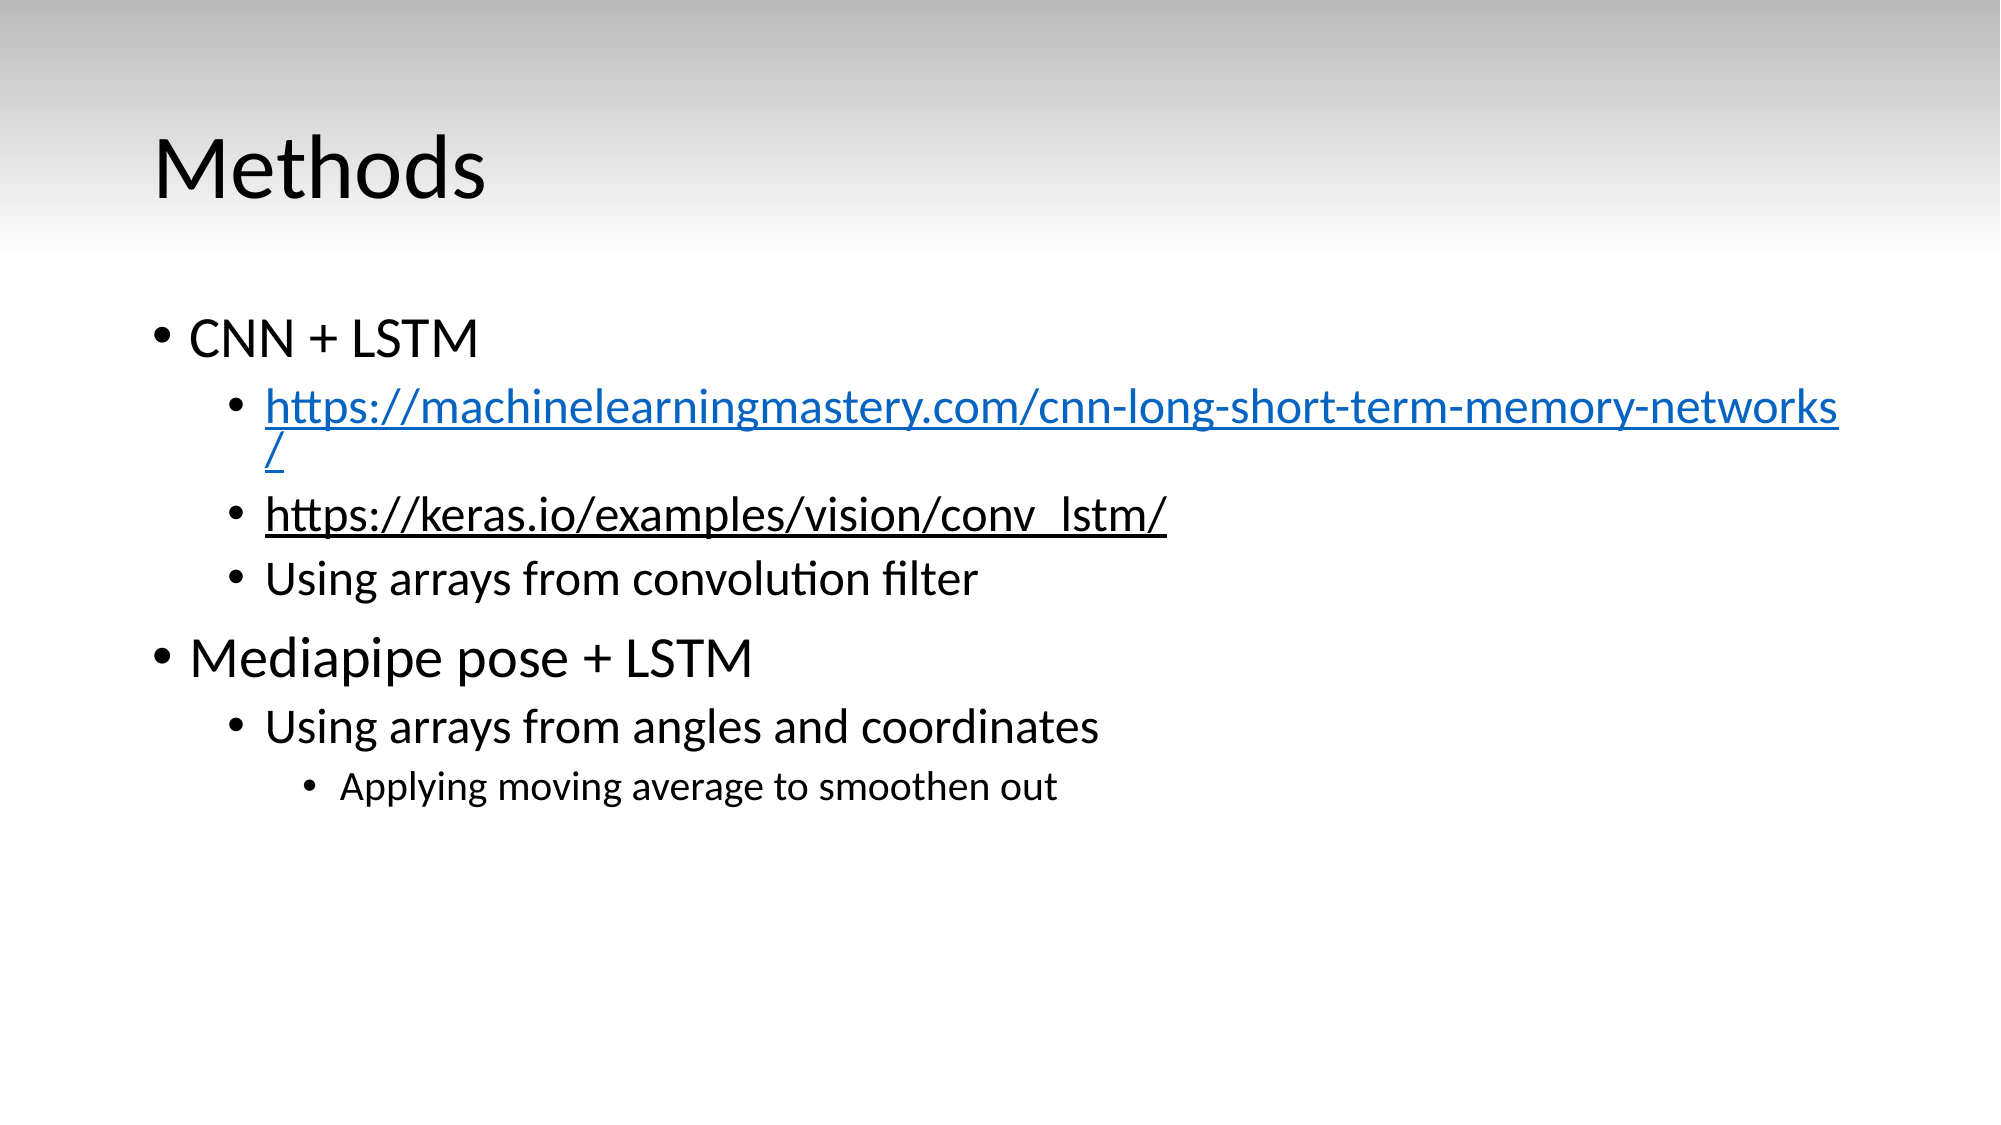

# Methods
CNN + LSTM
https://machinelearningmastery.com/cnn-long-short-term-memory-networks/
https://keras.io/examples/vision/conv_lstm/
Using arrays from convolution filter
Mediapipe pose + LSTM
Using arrays from angles and coordinates
Applying moving average to smoothen out